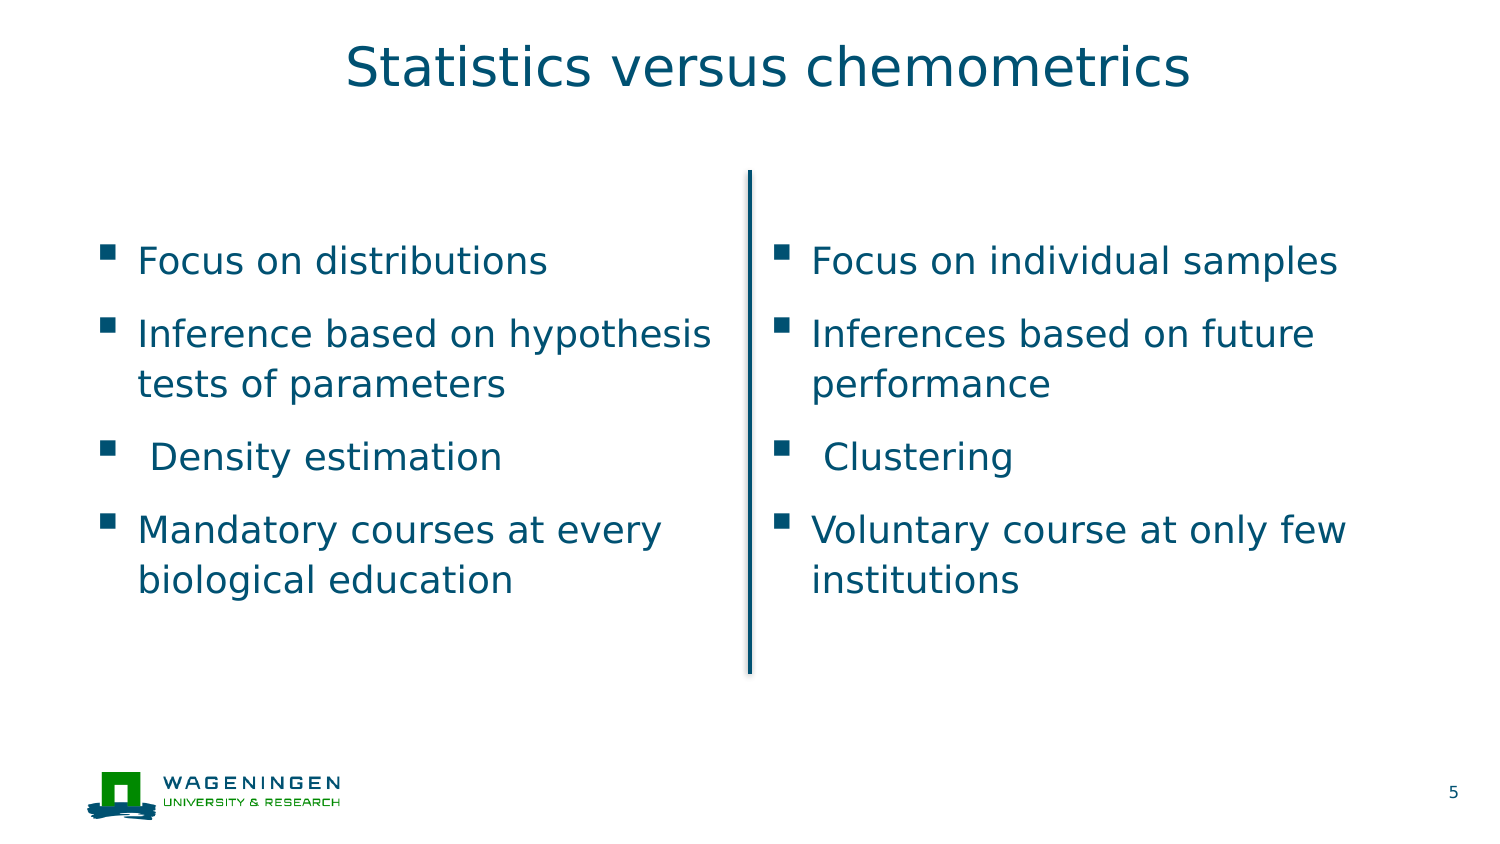

# Statistics versus chemometrics
Focus on distributions
Inference based on hypothesis tests of parameters
 Density estimation
Mandatory courses at every biological education

Focus on individual samples
Inferences based on future performance
 Clustering
Voluntary course at only few institutions
5